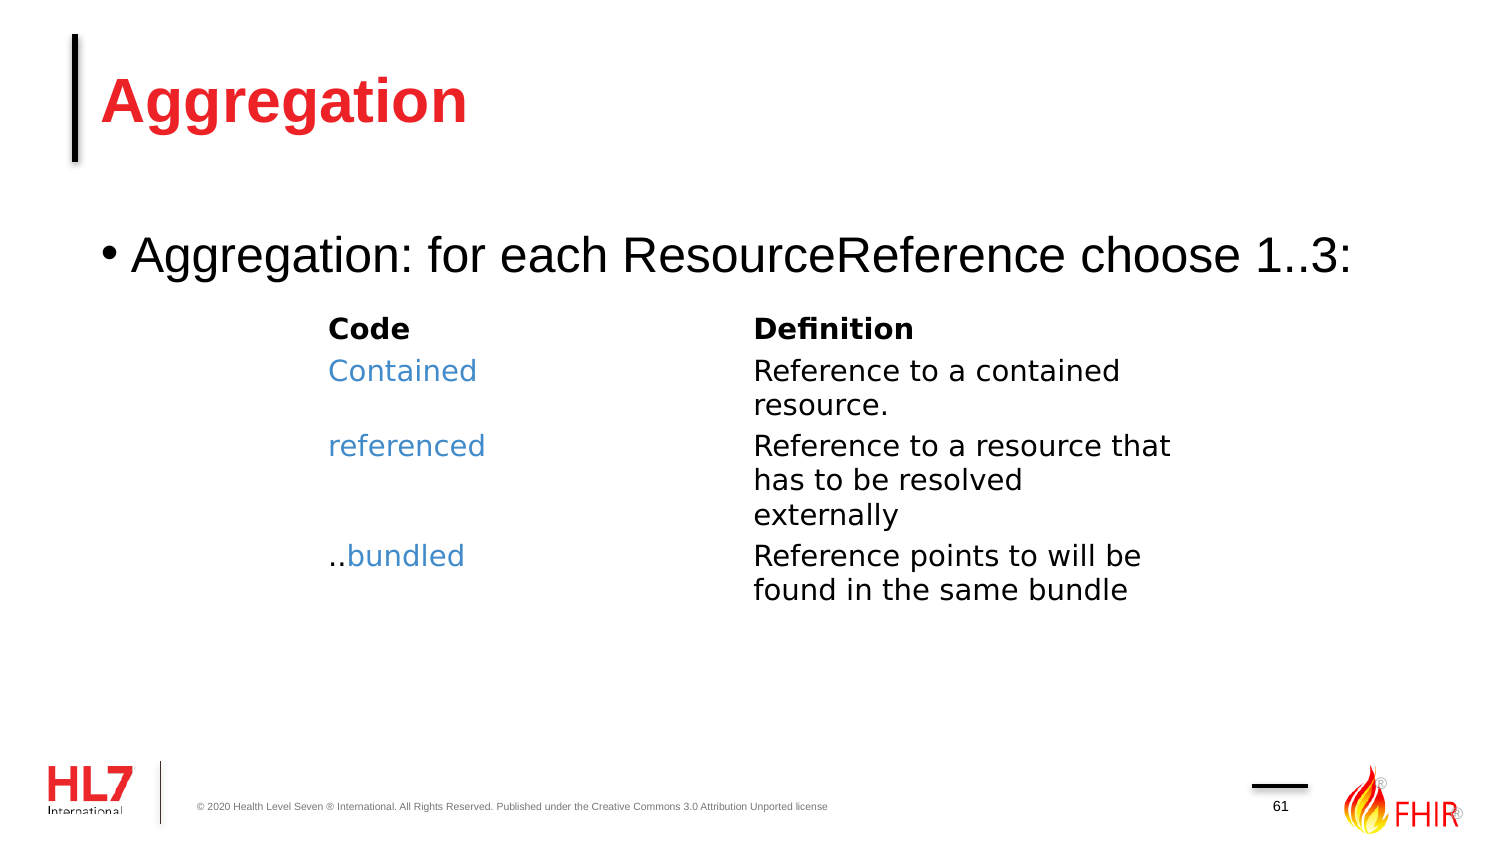

# Aggregation
Aggregation: for each ResourceReference choose 1..3:
| Code | Definition |
| --- | --- |
| Contained | Reference to a contained resource. |
| referenced | Reference to a resource that has to be resolved externally |
| ..bundled | Reference points to will be found in the same bundle |
61
© 2020 Health Level Seven ® International. All Rights Reserved. Published under the Creative Commons 3.0 Attribution Unported license